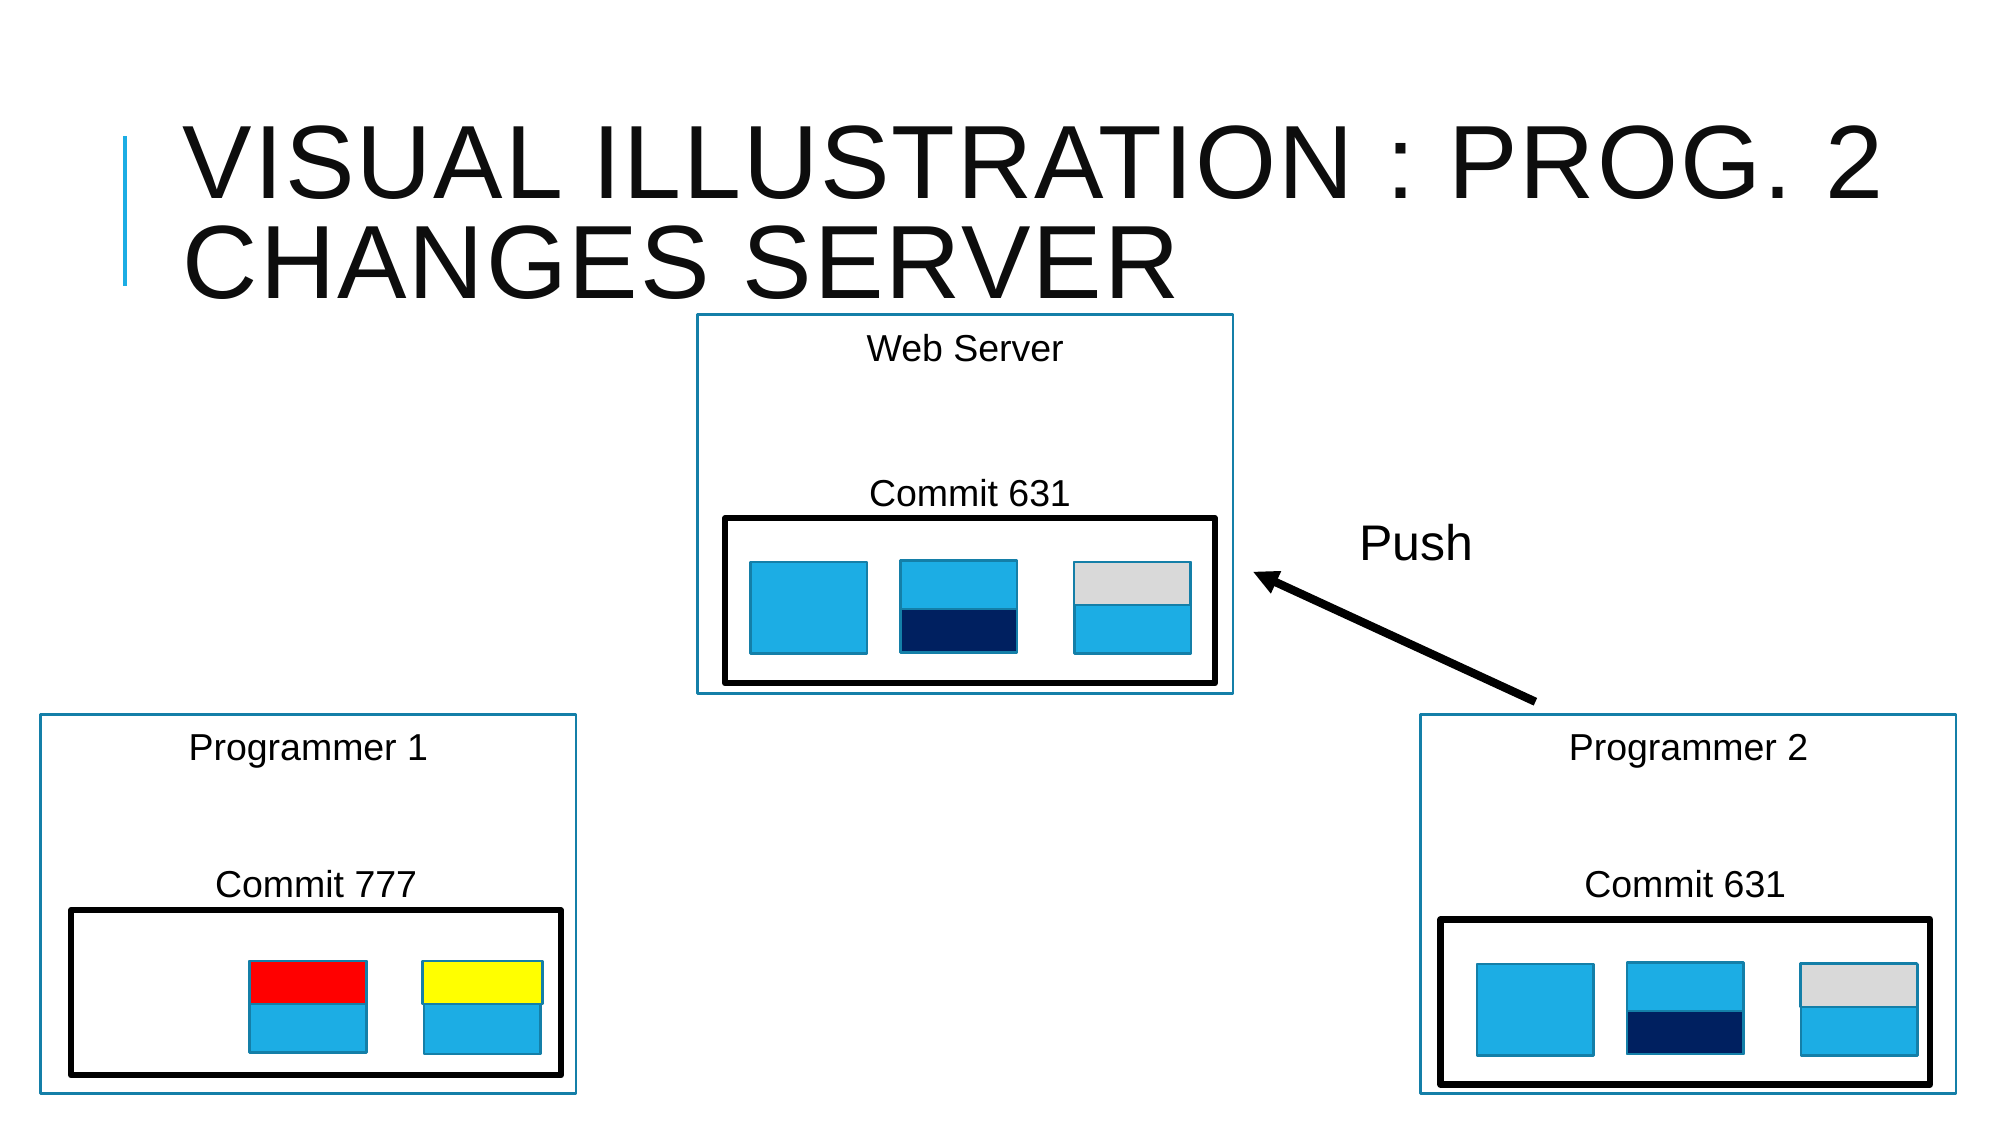

# Visual illustration : Prog. 2 changes server

Web Server
Commit 631
Push

Programmer 1
Programmer 2
Commit 777
Commit 631